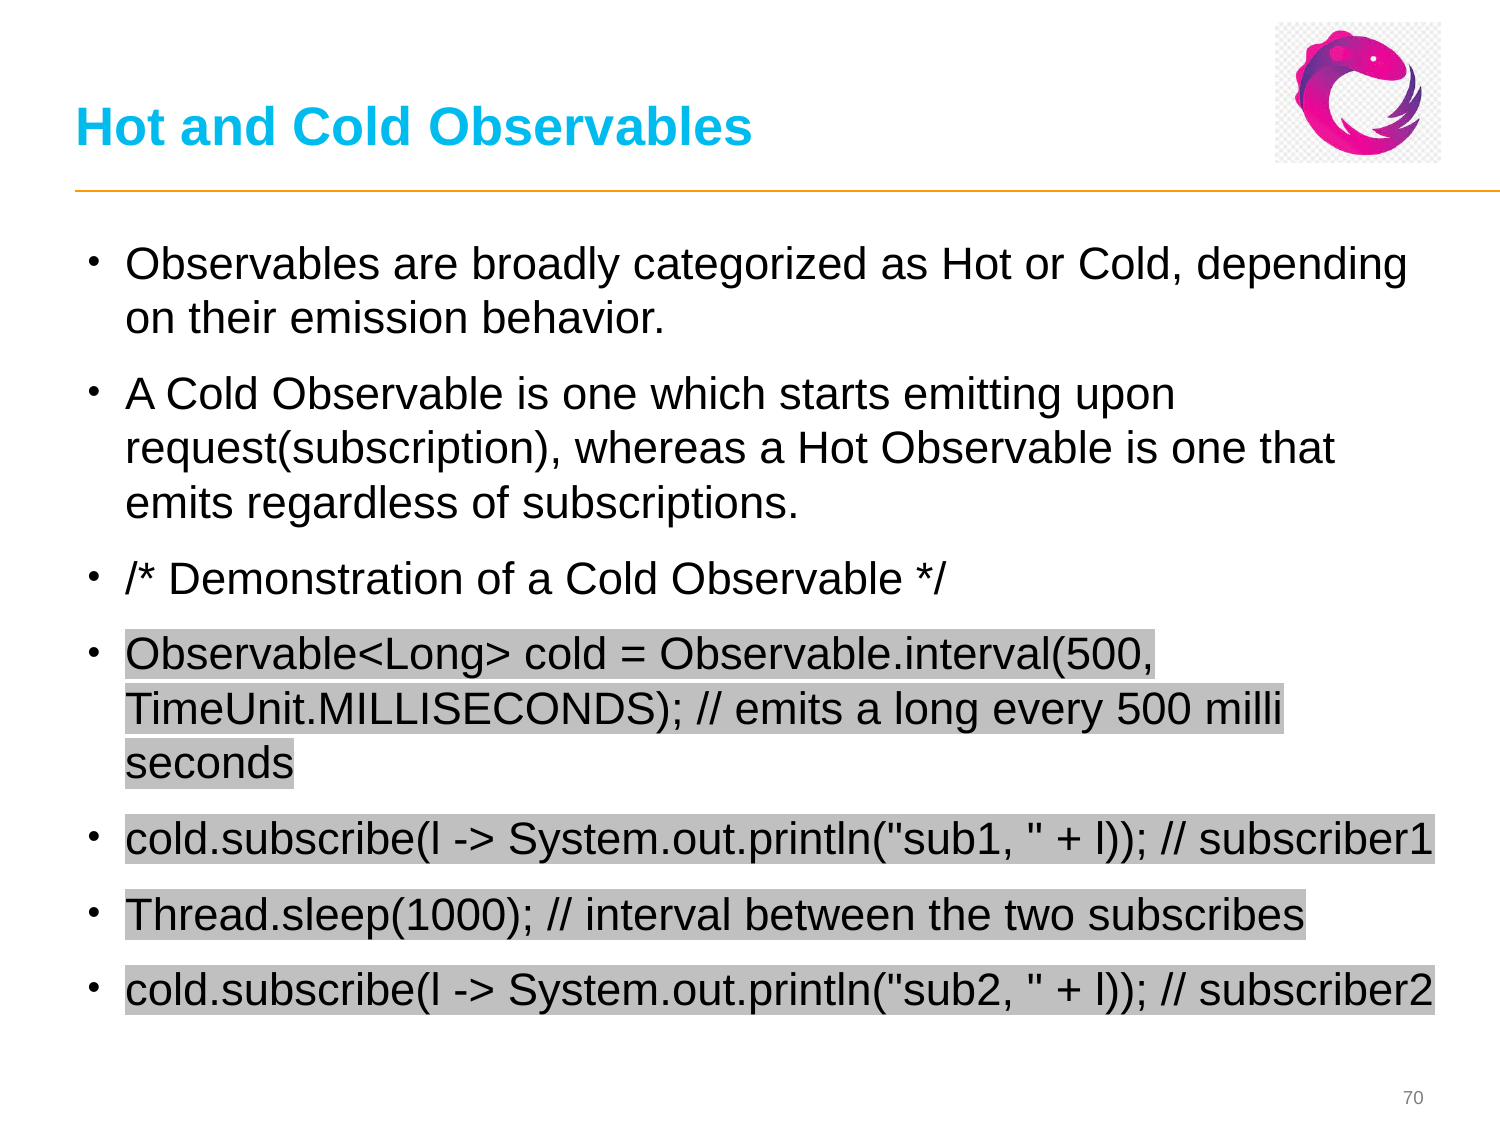

# Hot and Cold Observables
Observables are broadly categorized as Hot or Cold, depending on their emission behavior.
A Cold Observable is one which starts emitting upon request(subscription), whereas a Hot Observable is one that emits regardless of subscriptions.
/* Demonstration of a Cold Observable */
Observable<Long> cold = Observable.interval(500, TimeUnit.MILLISECONDS); // emits a long every 500 milli seconds
cold.subscribe(l -> System.out.println("sub1, " + l)); // subscriber1
Thread.sleep(1000); // interval between the two subscribes
cold.subscribe(l -> System.out.println("sub2, " + l)); // subscriber2